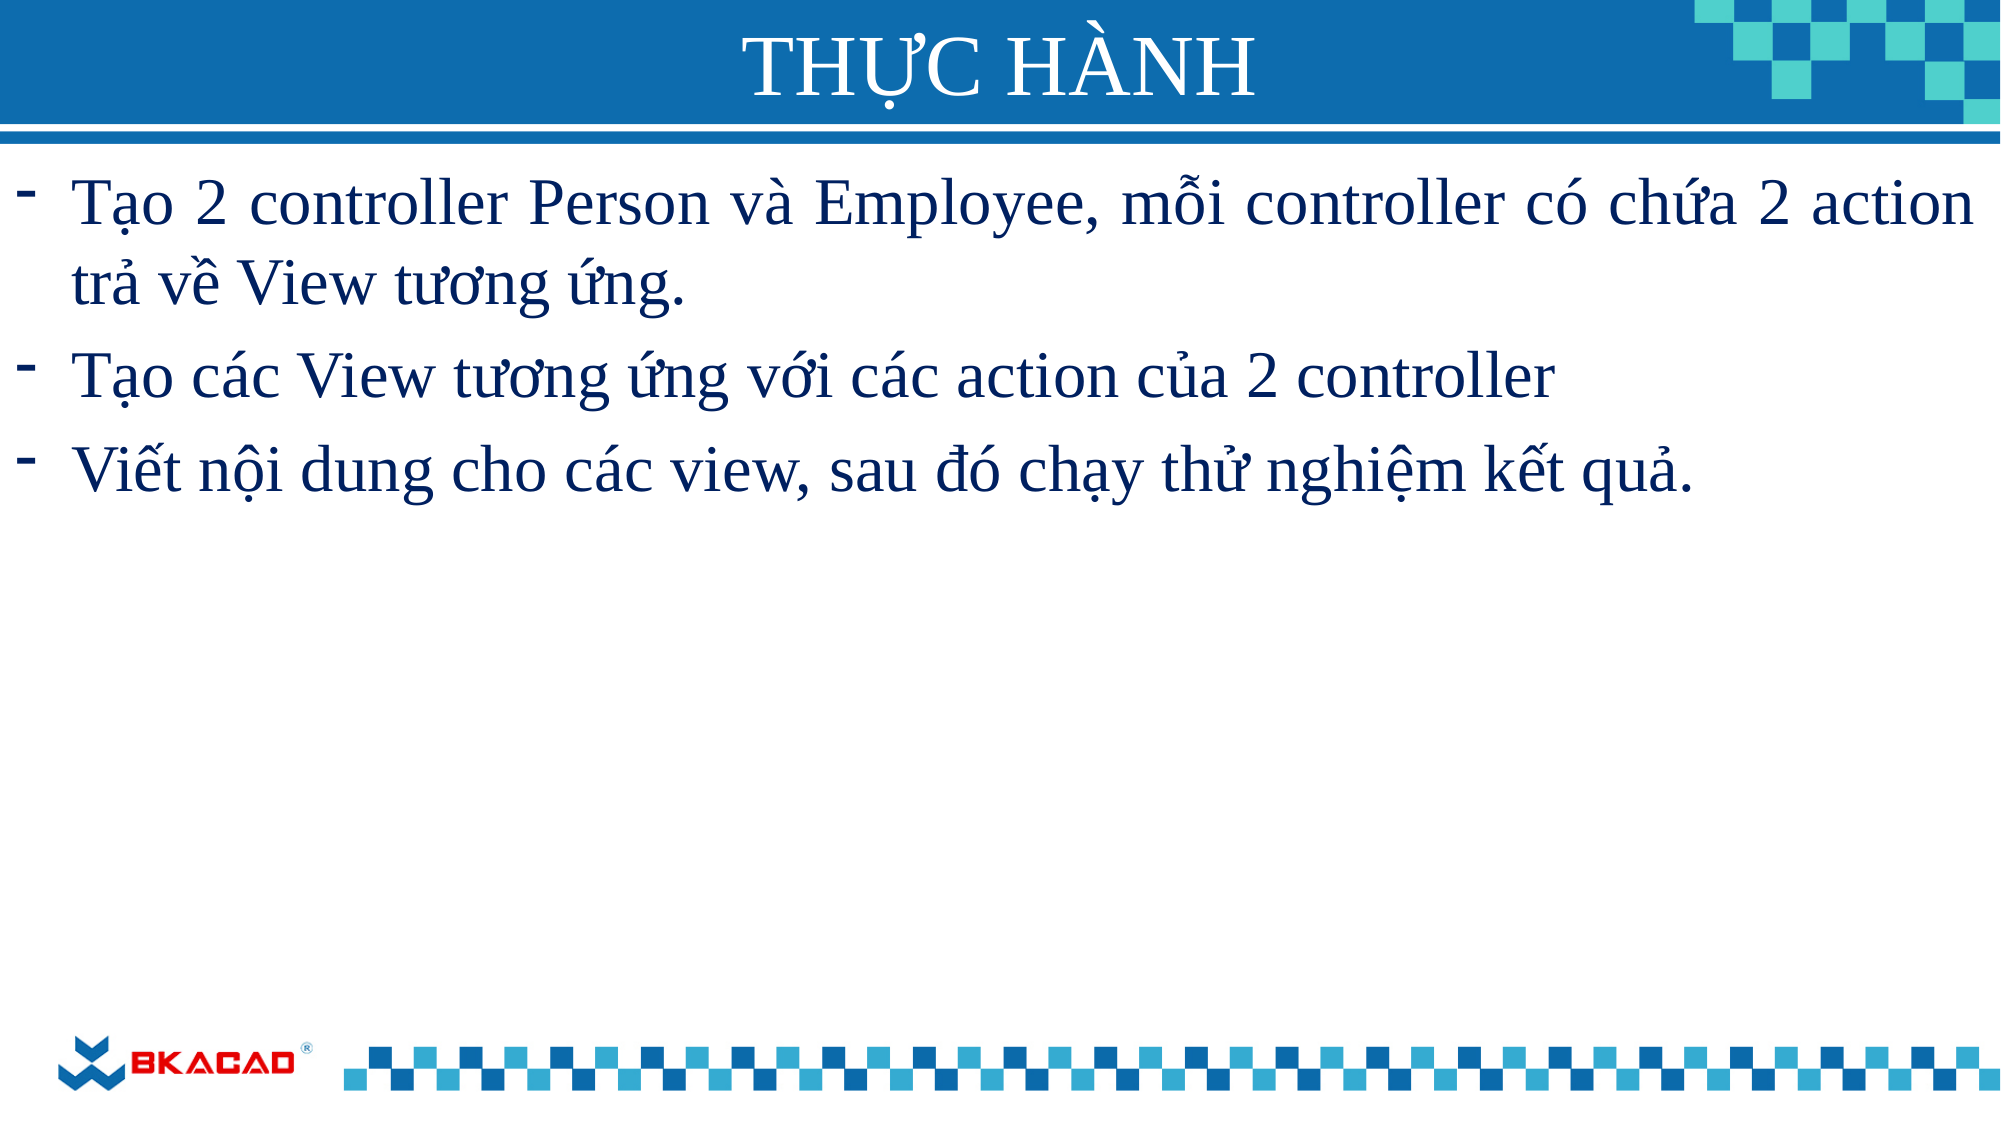

# THỰC HÀNH
Tạo 2 controller Person và Employee, mỗi controller có chứa 2 action trả về View tương ứng.
Tạo các View tương ứng với các action của 2 controller
Viết nội dung cho các view, sau đó chạy thử nghiệm kết quả.